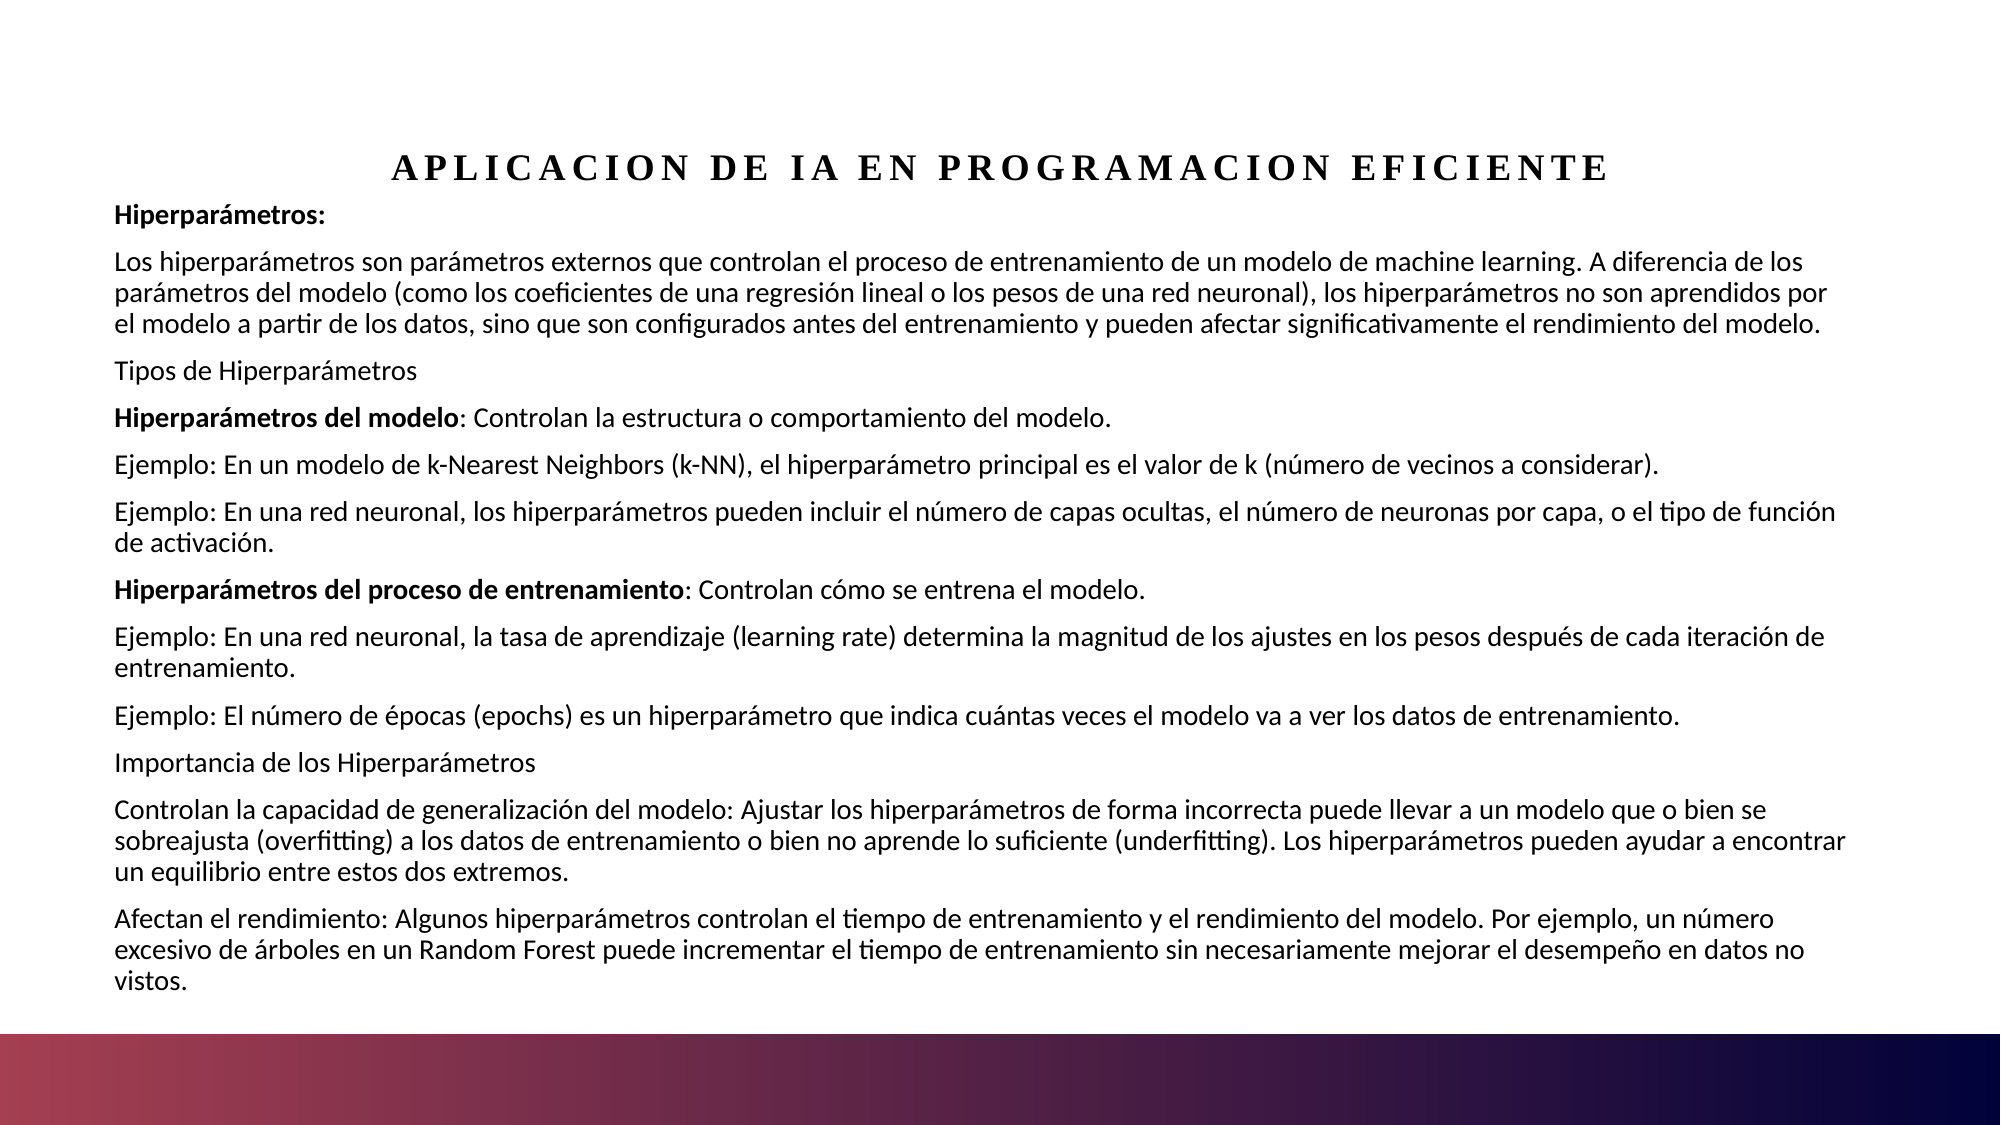

# Aplicacion de IA en programacion eficiente
Hiperparámetros:
Los hiperparámetros son parámetros externos que controlan el proceso de entrenamiento de un modelo de machine learning. A diferencia de los parámetros del modelo (como los coeficientes de una regresión lineal o los pesos de una red neuronal), los hiperparámetros no son aprendidos por el modelo a partir de los datos, sino que son configurados antes del entrenamiento y pueden afectar significativamente el rendimiento del modelo.
Tipos de Hiperparámetros
Hiperparámetros del modelo: Controlan la estructura o comportamiento del modelo.
Ejemplo: En un modelo de k-Nearest Neighbors (k-NN), el hiperparámetro principal es el valor de k (número de vecinos a considerar).
Ejemplo: En una red neuronal, los hiperparámetros pueden incluir el número de capas ocultas, el número de neuronas por capa, o el tipo de función de activación.
Hiperparámetros del proceso de entrenamiento: Controlan cómo se entrena el modelo.
Ejemplo: En una red neuronal, la tasa de aprendizaje (learning rate) determina la magnitud de los ajustes en los pesos después de cada iteración de entrenamiento.
Ejemplo: El número de épocas (epochs) es un hiperparámetro que indica cuántas veces el modelo va a ver los datos de entrenamiento.
Importancia de los Hiperparámetros
Controlan la capacidad de generalización del modelo: Ajustar los hiperparámetros de forma incorrecta puede llevar a un modelo que o bien se sobreajusta (overfitting) a los datos de entrenamiento o bien no aprende lo suficiente (underfitting). Los hiperparámetros pueden ayudar a encontrar un equilibrio entre estos dos extremos.
Afectan el rendimiento: Algunos hiperparámetros controlan el tiempo de entrenamiento y el rendimiento del modelo. Por ejemplo, un número excesivo de árboles en un Random Forest puede incrementar el tiempo de entrenamiento sin necesariamente mejorar el desempeño en datos no vistos.